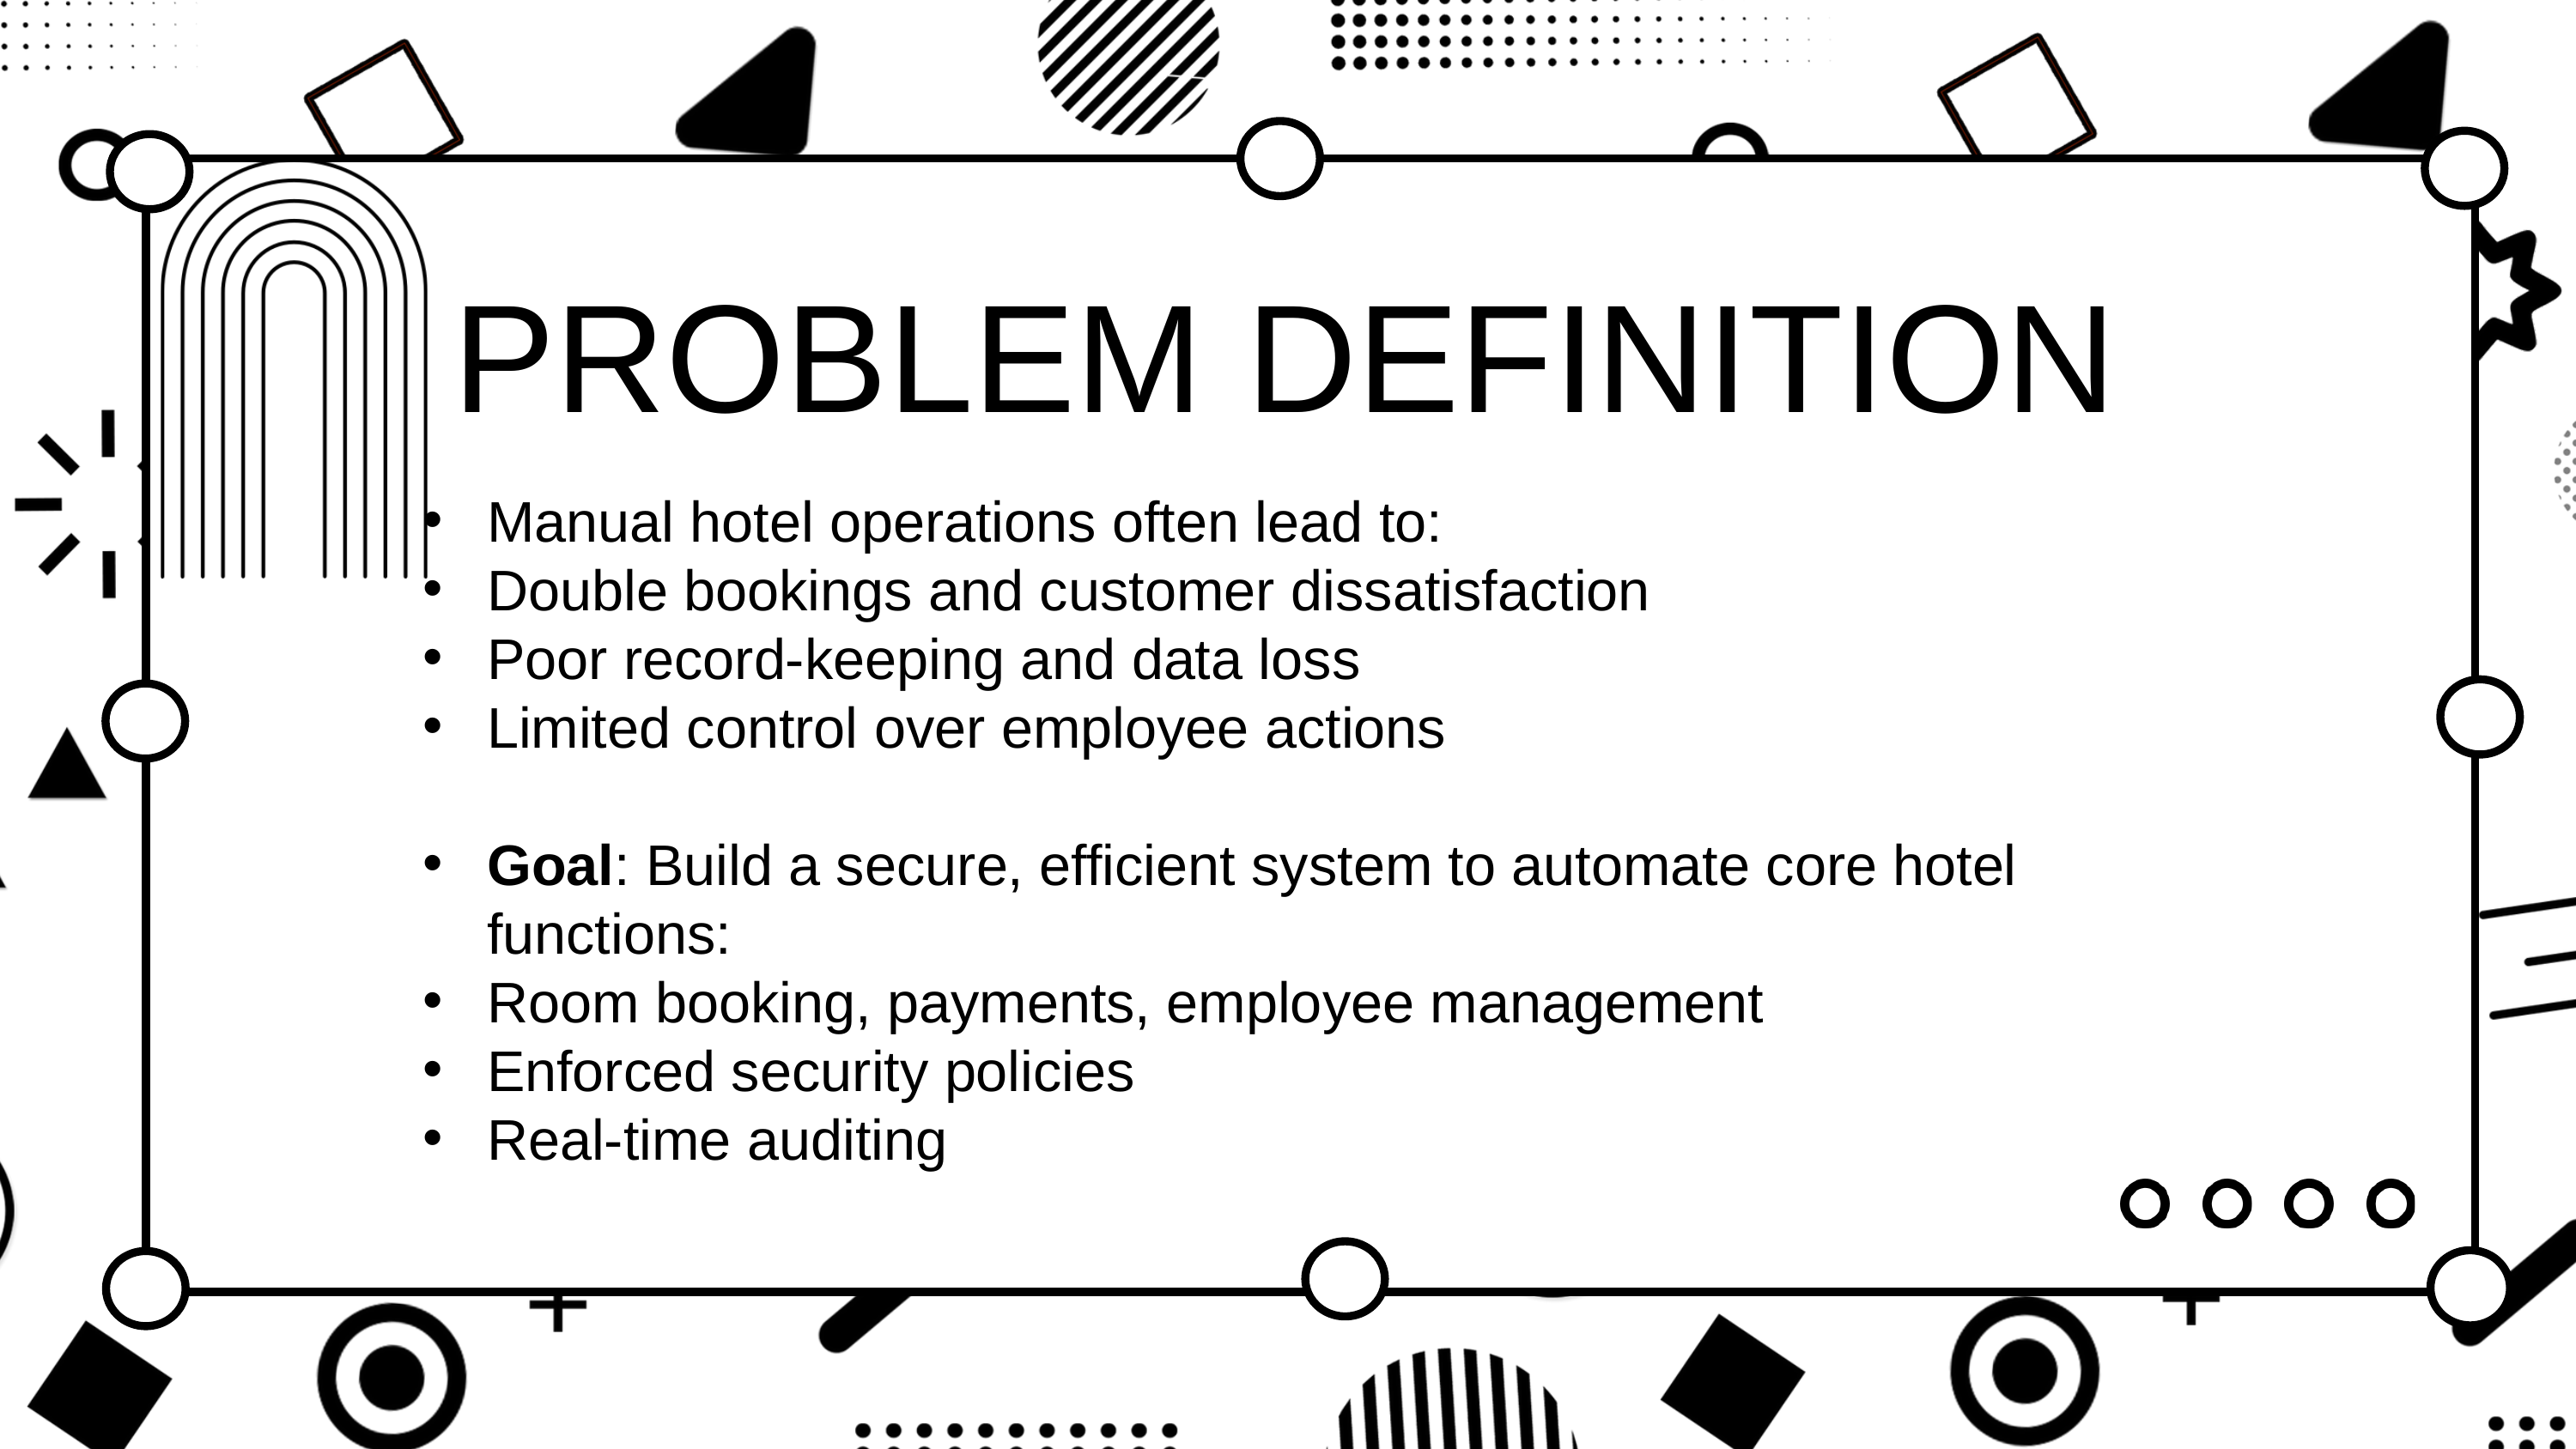

Manual hotel operations often lead to:
Double bookings and customer dissatisfaction
Poor record-keeping and data loss
Limited control over employee actions
Goal: Build a secure, efficient system to automate core hotel functions:
Room booking, payments, employee management
Enforced security policies
Real-time auditing

PROBLEM DEFINITION
Manual hotel operations often lead to:
Double bookings and customer dissatisfaction
Poor record-keeping and data loss
Limited control over employee actions

Goal: Build a secure, efficient system to automate core hotel functions:
Room booking, payments, employee management
Enforced security policies
Real-time auditing